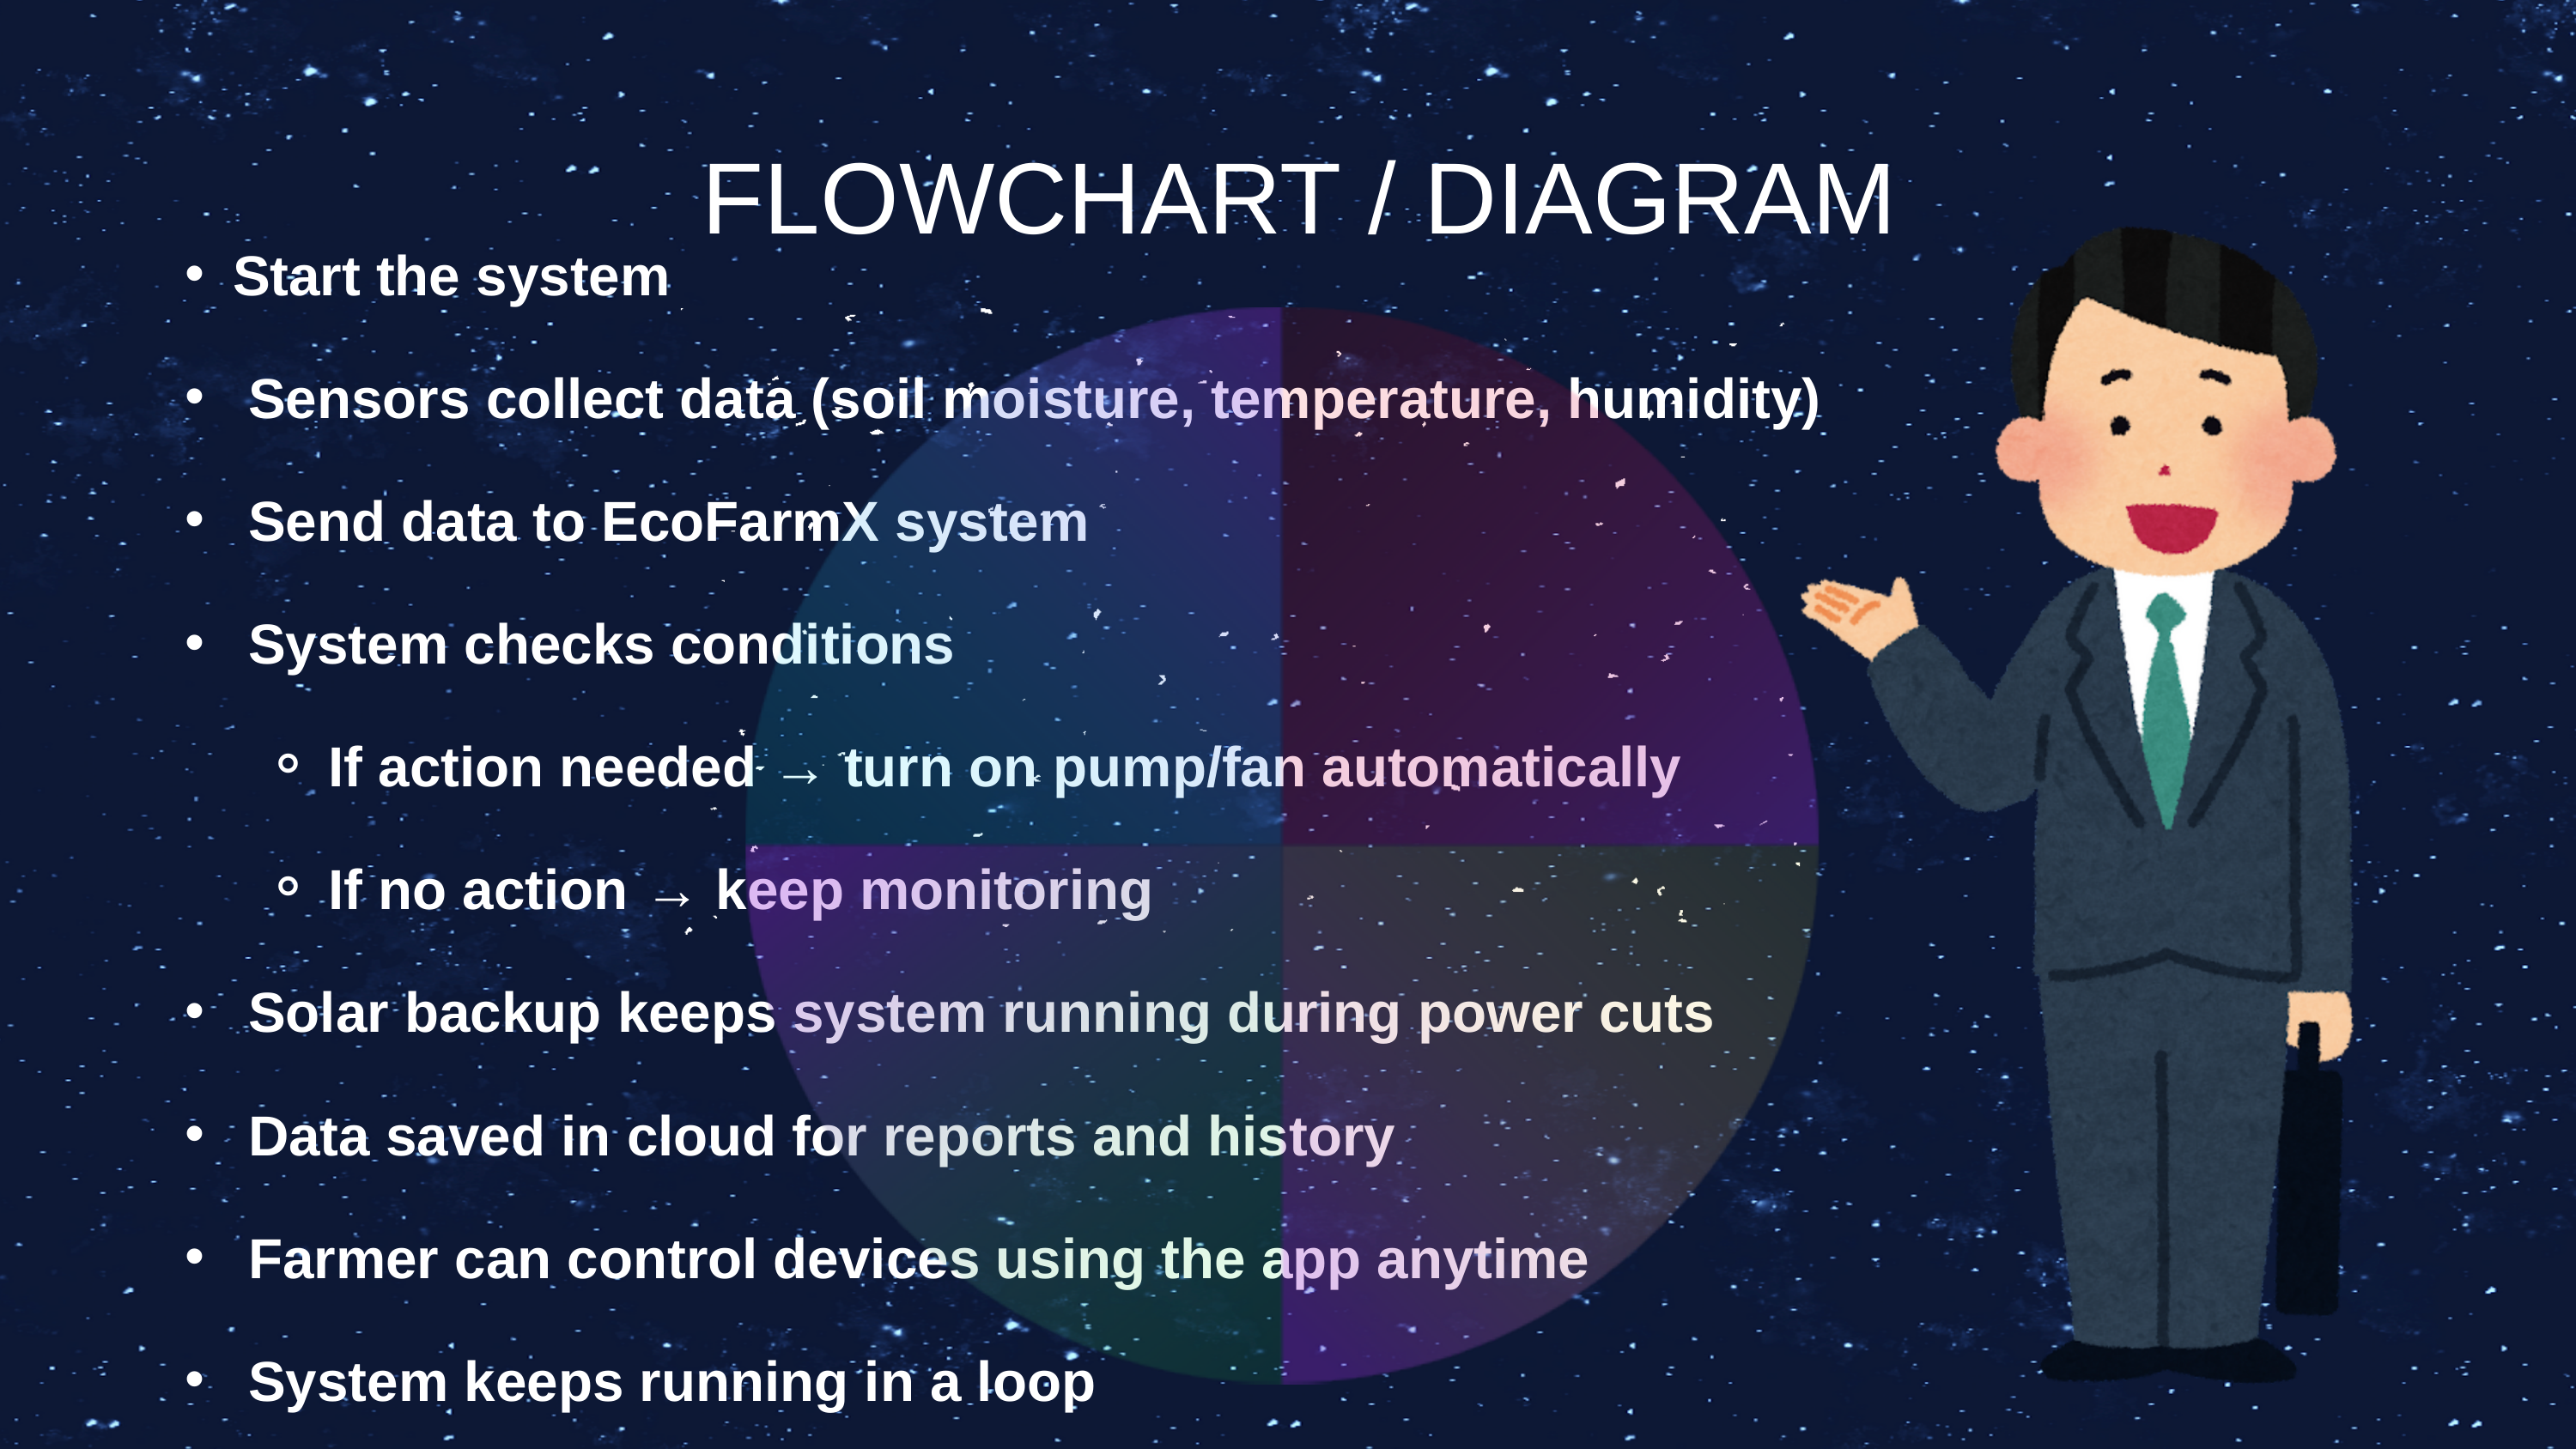

FLOWCHART / DIAGRAM
Start the system
 Sensors collect data (soil moisture, temperature, humidity)
 Send data to EcoFarmX system
 System checks conditions
If action needed → turn on pump/fan automatically
If no action → keep monitoring
 Solar backup keeps system running during power cuts
 Data saved in cloud for reports and history
 Farmer can control devices using the app anytime
 System keeps running in a loop